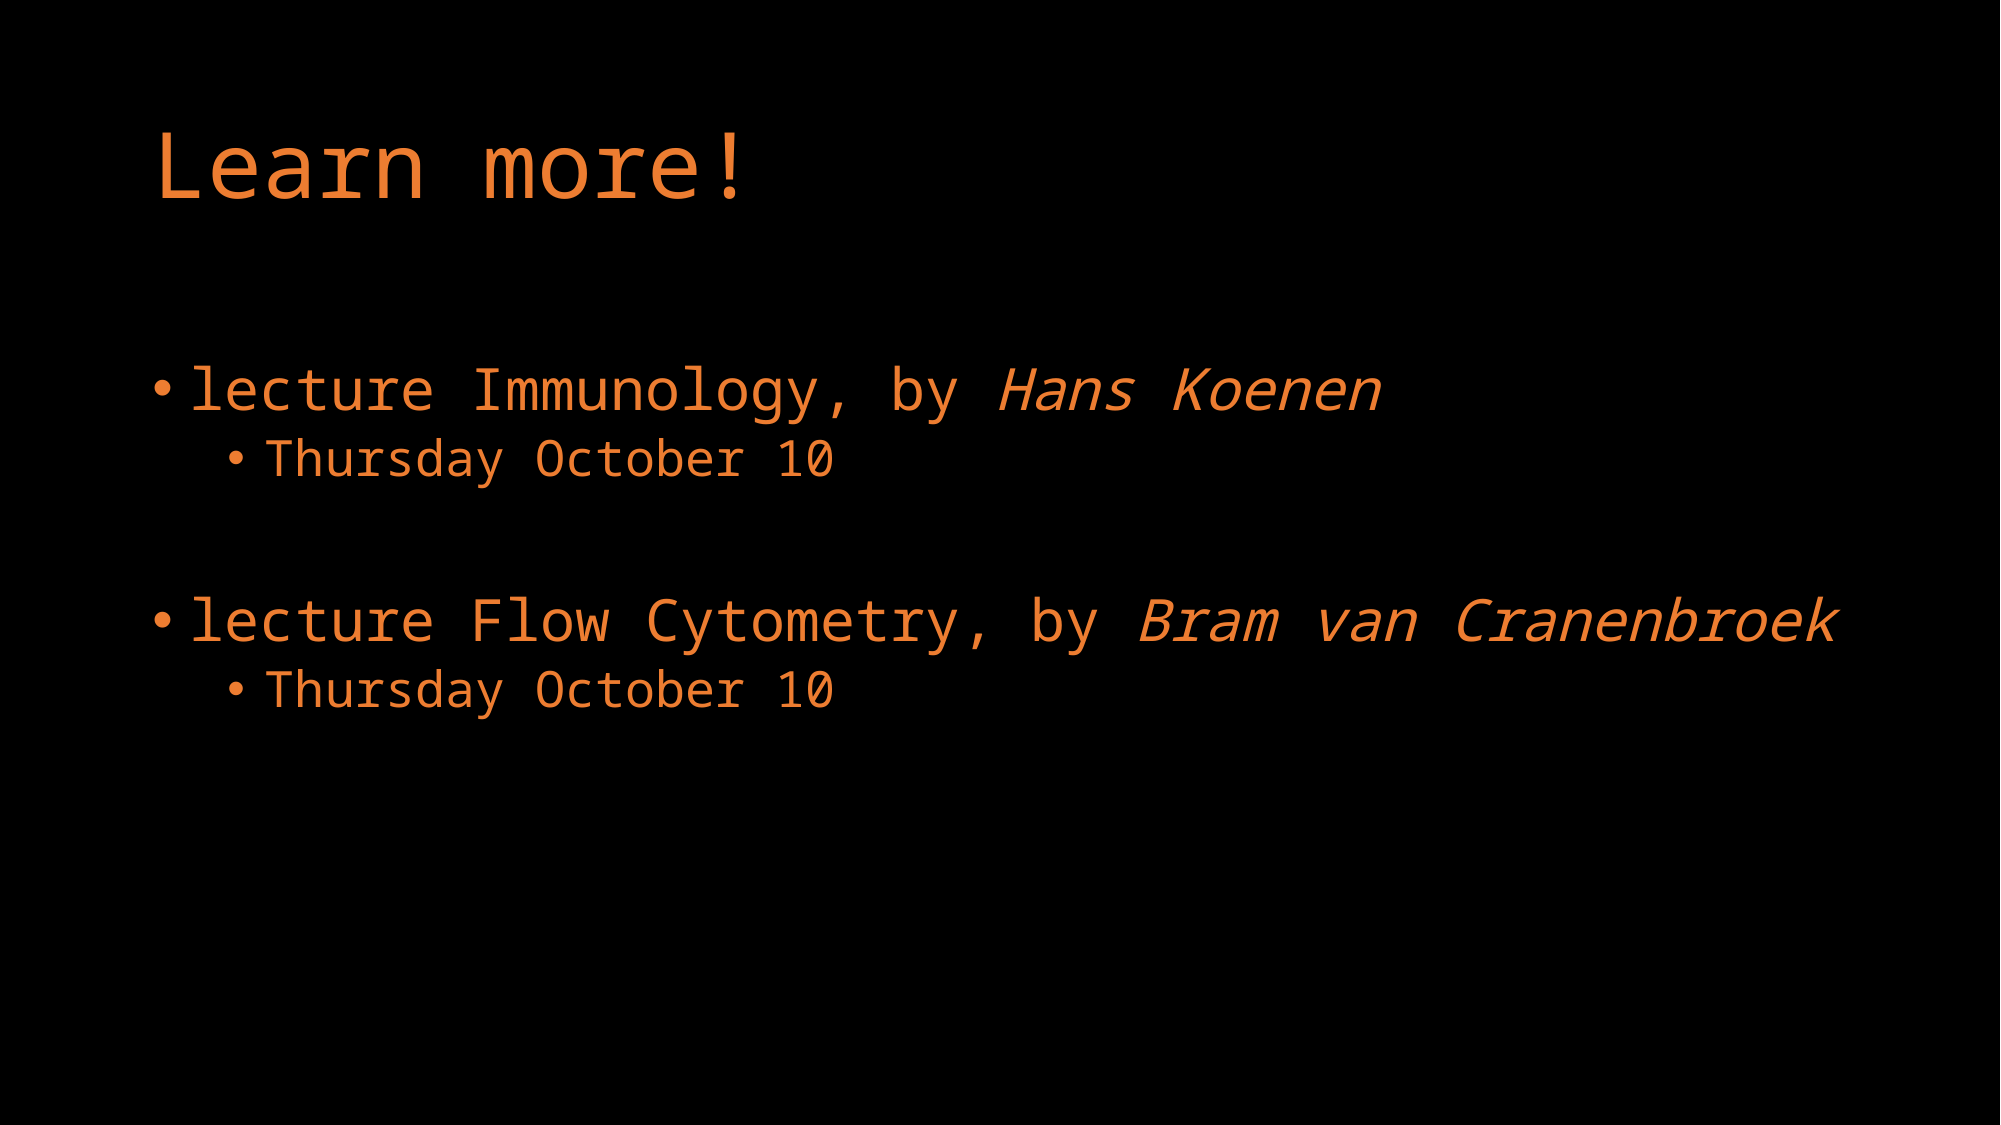

# Learn more!
lecture Immunology, by Hans Koenen
Thursday October 10

lecture Flow Cytometry, by Bram van Cranenbroek
Thursday October 10